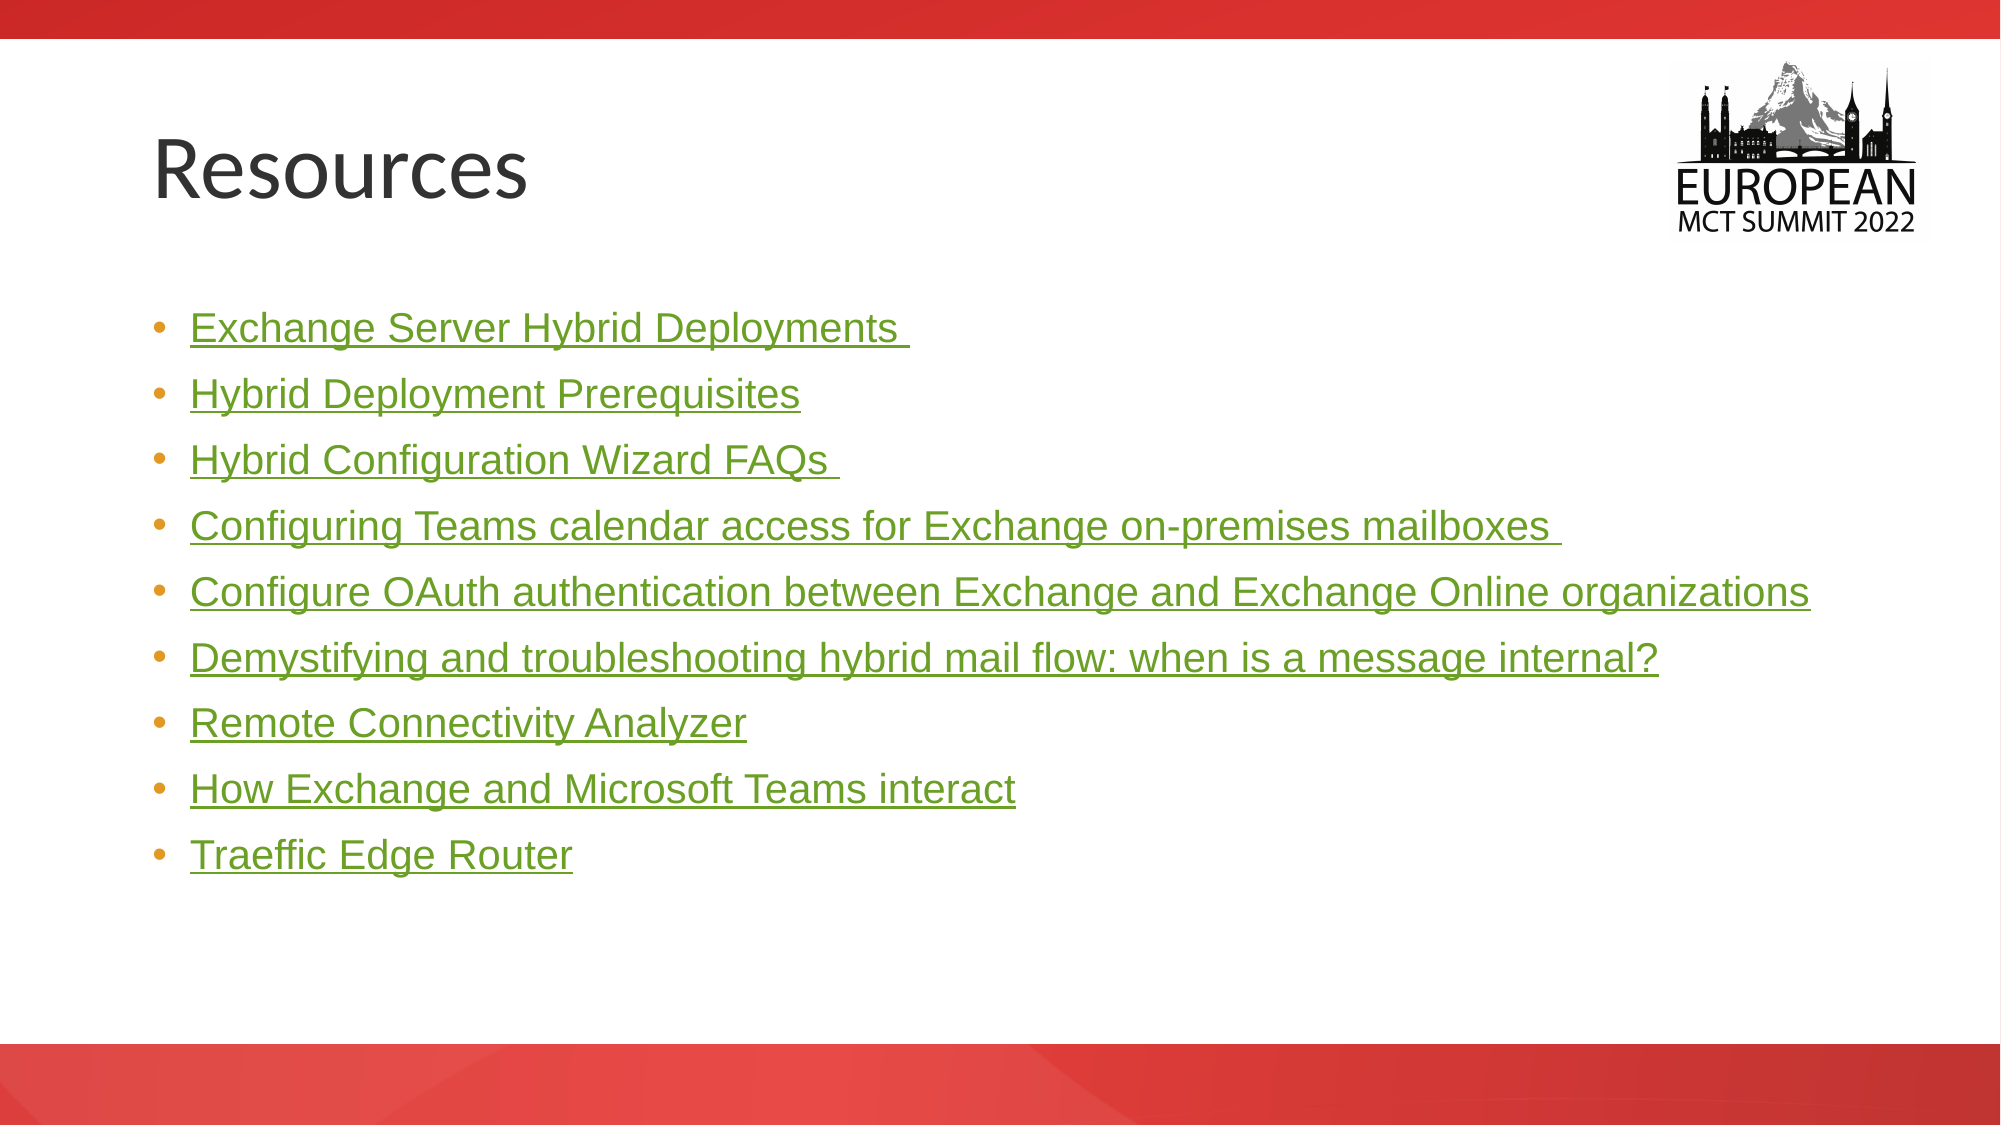

# Resources
Exchange Server Hybrid Deployments
Hybrid Deployment Prerequisites
Hybrid Configuration Wizard FAQs
Configuring Teams calendar access for Exchange on-premises mailboxes
Configure OAuth authentication between Exchange and Exchange Online organizations
Demystifying and troubleshooting hybrid mail flow: when is a message internal?
Remote Connectivity Analyzer
How Exchange and Microsoft Teams interact
Traeffic Edge Router